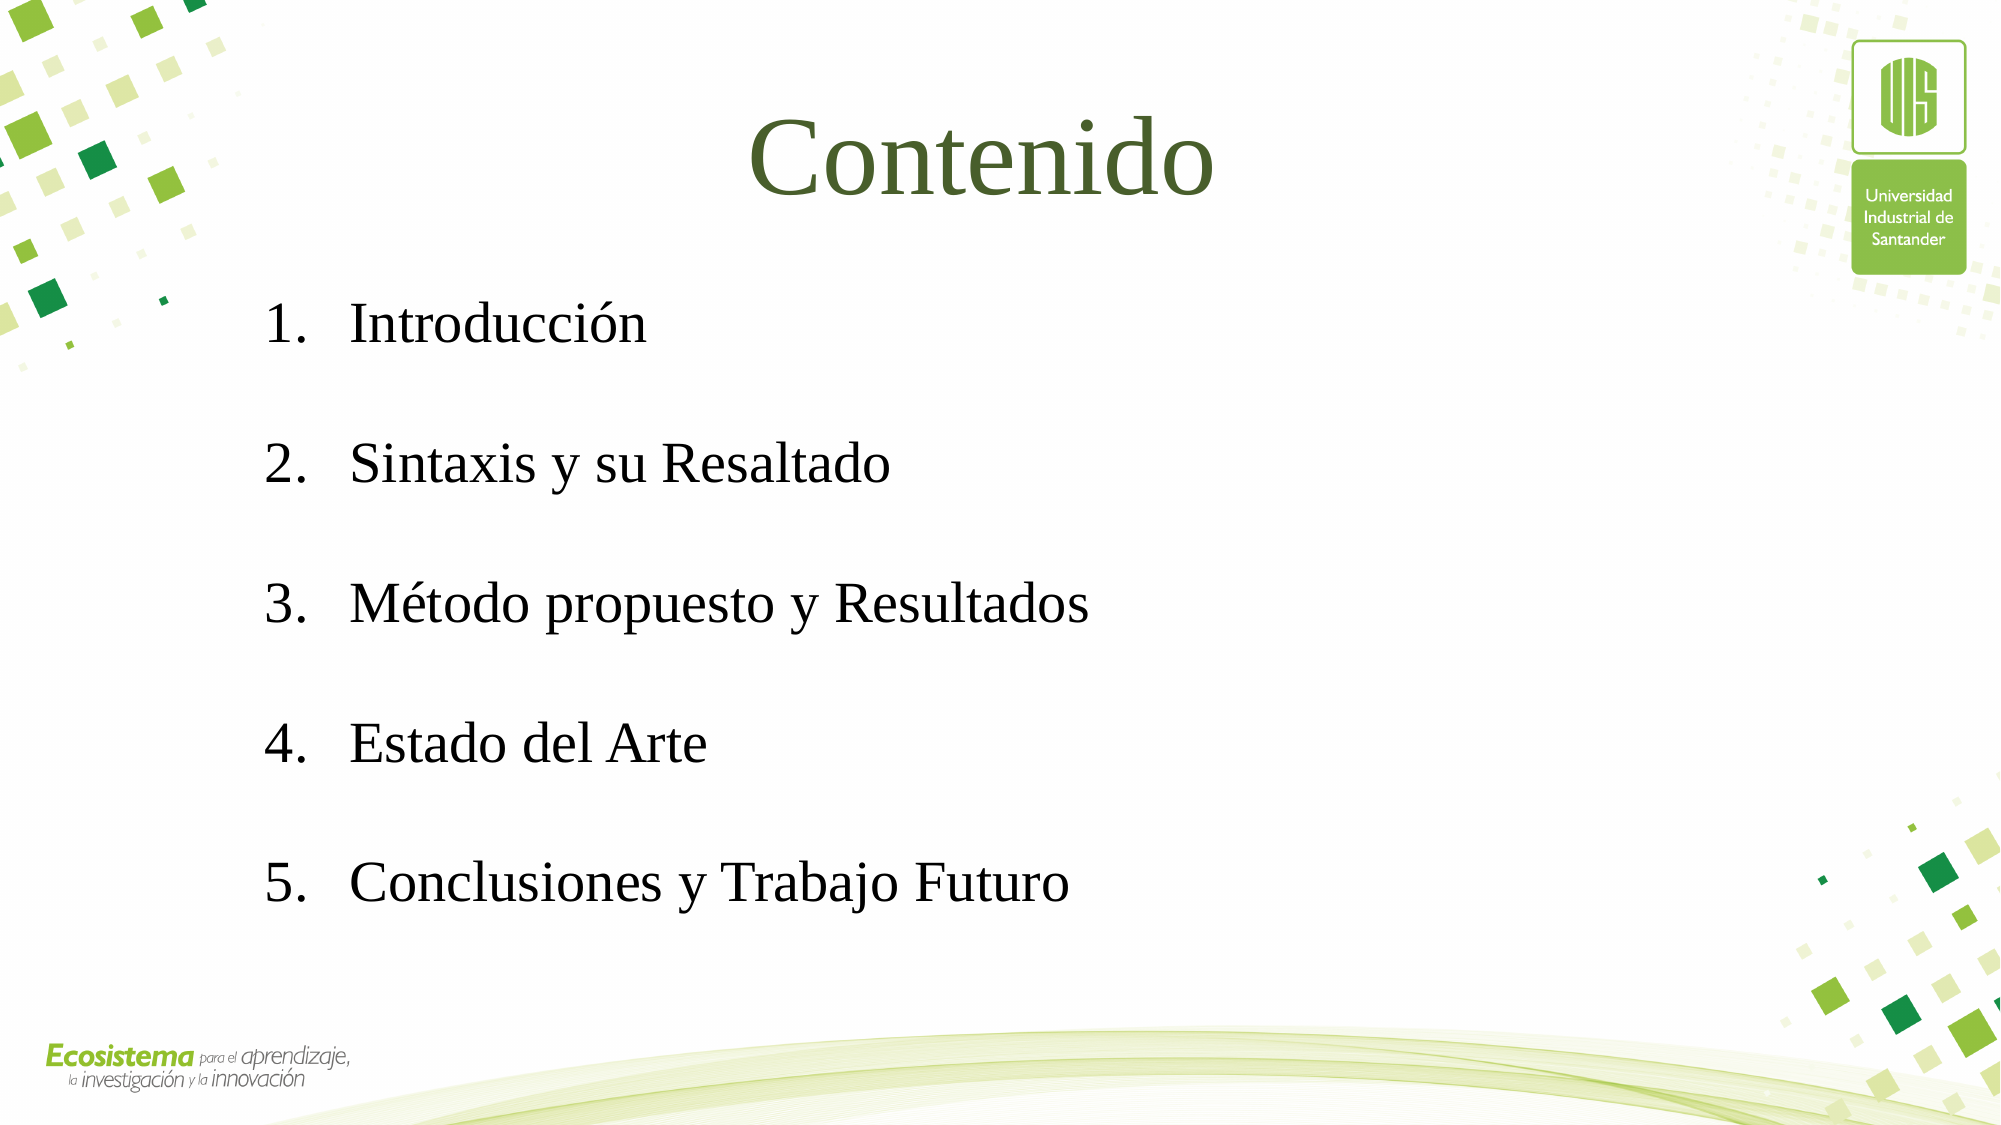

# Contenido

Introducción

Sintaxis y su Resaltado

Método propuesto y Resultados

Estado del Arte

Conclusiones y Trabajo Futuro